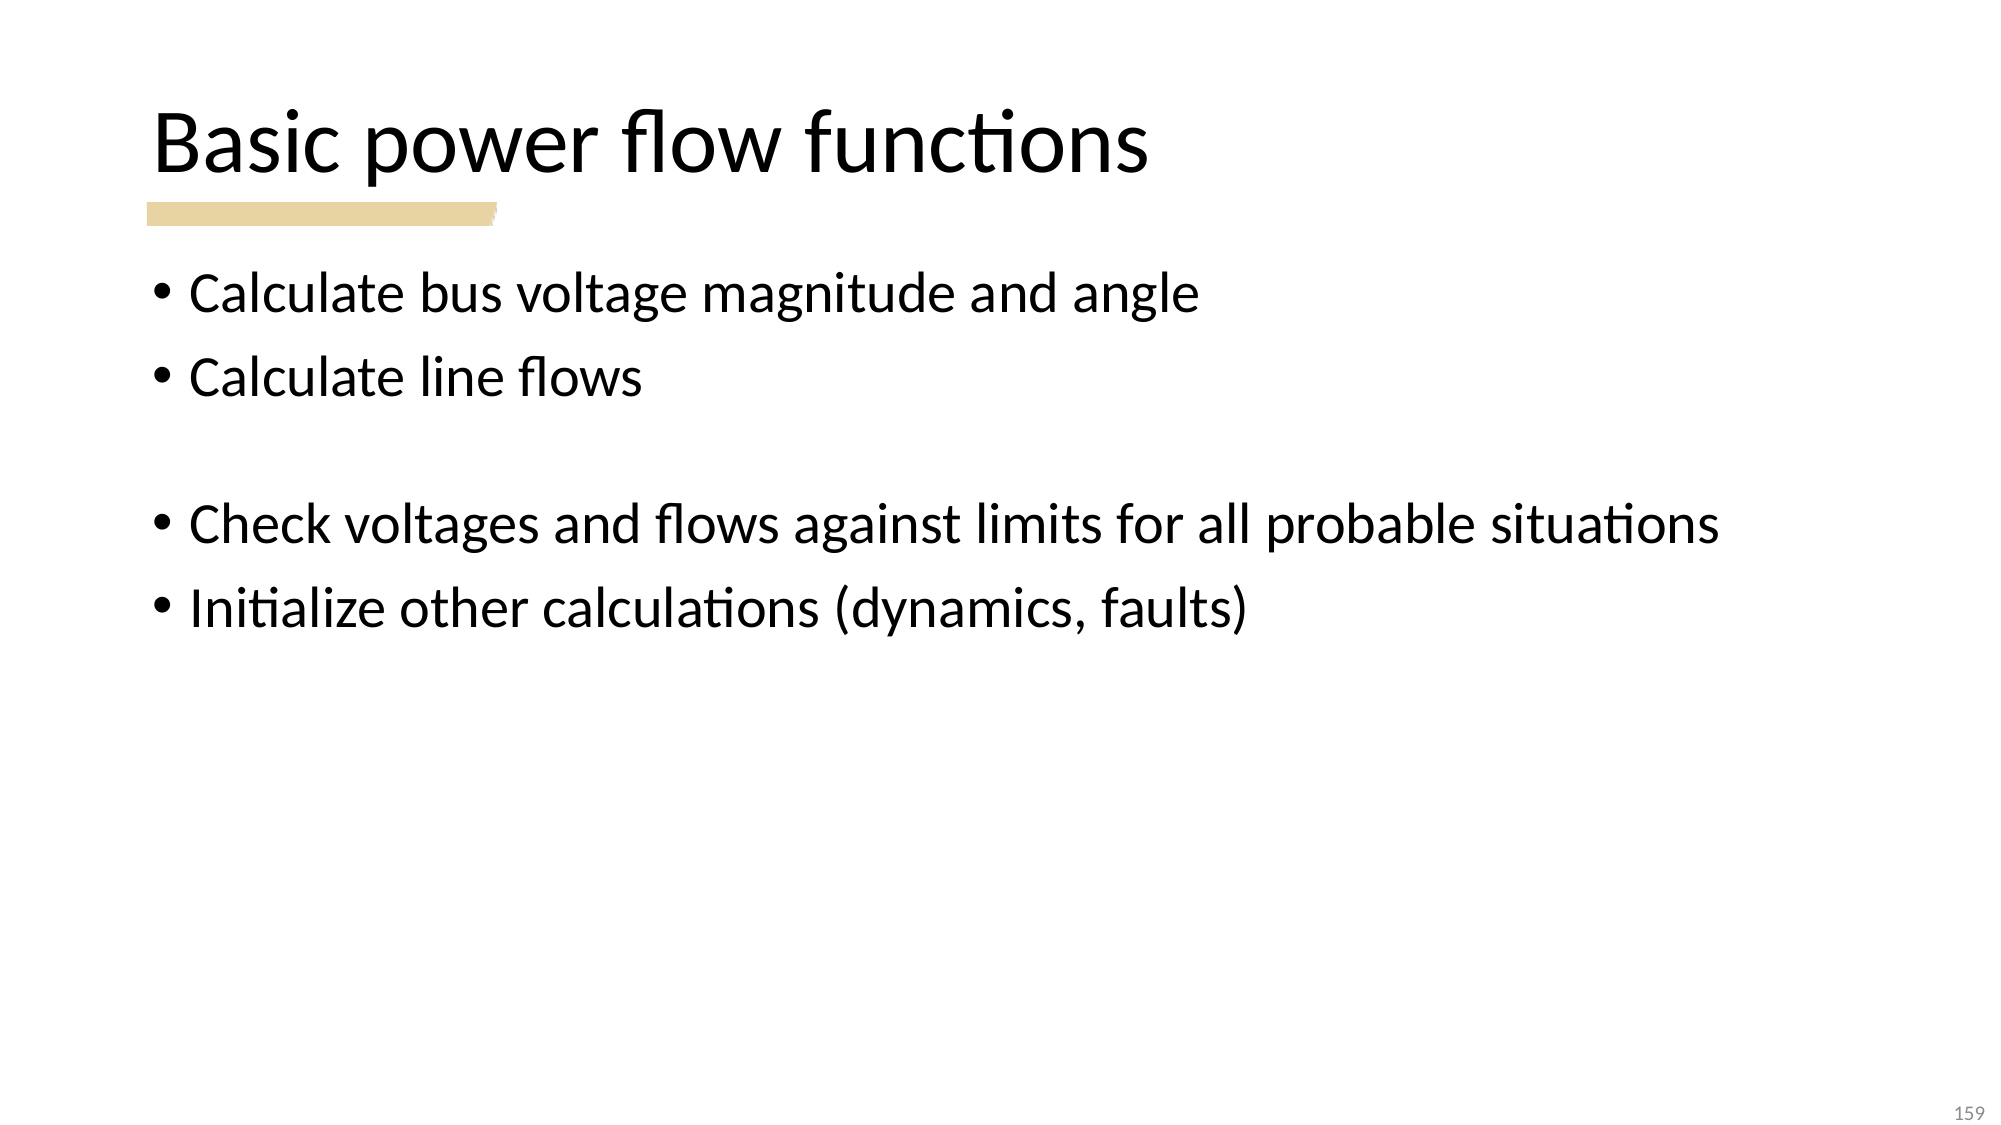

# Basic power flow functions
Calculate bus voltage magnitude and angle
Calculate line flows
Check voltages and flows against limits for all probable situations
Initialize other calculations (dynamics, faults)
159